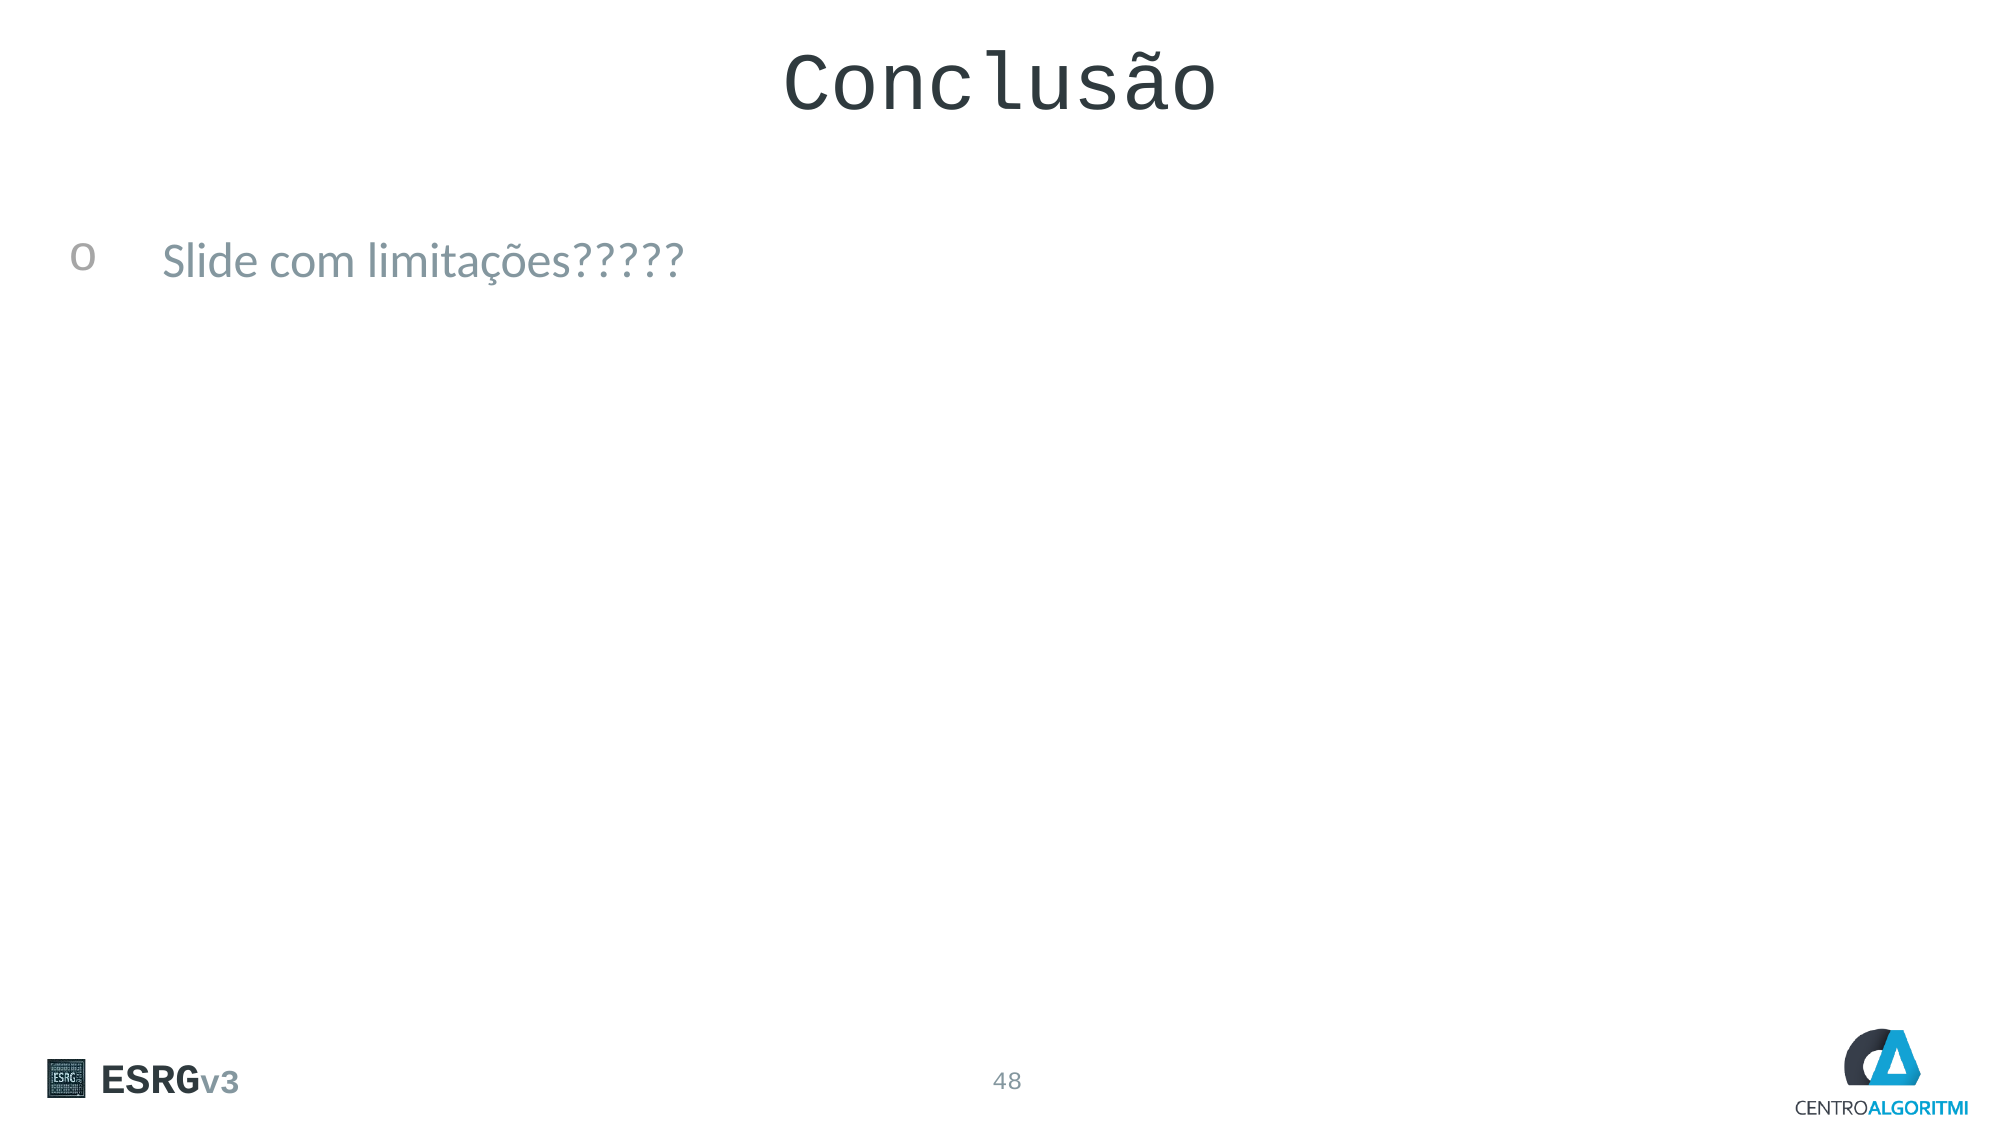

# Conclusão
Slide com limitações?????

ESRGv3

48